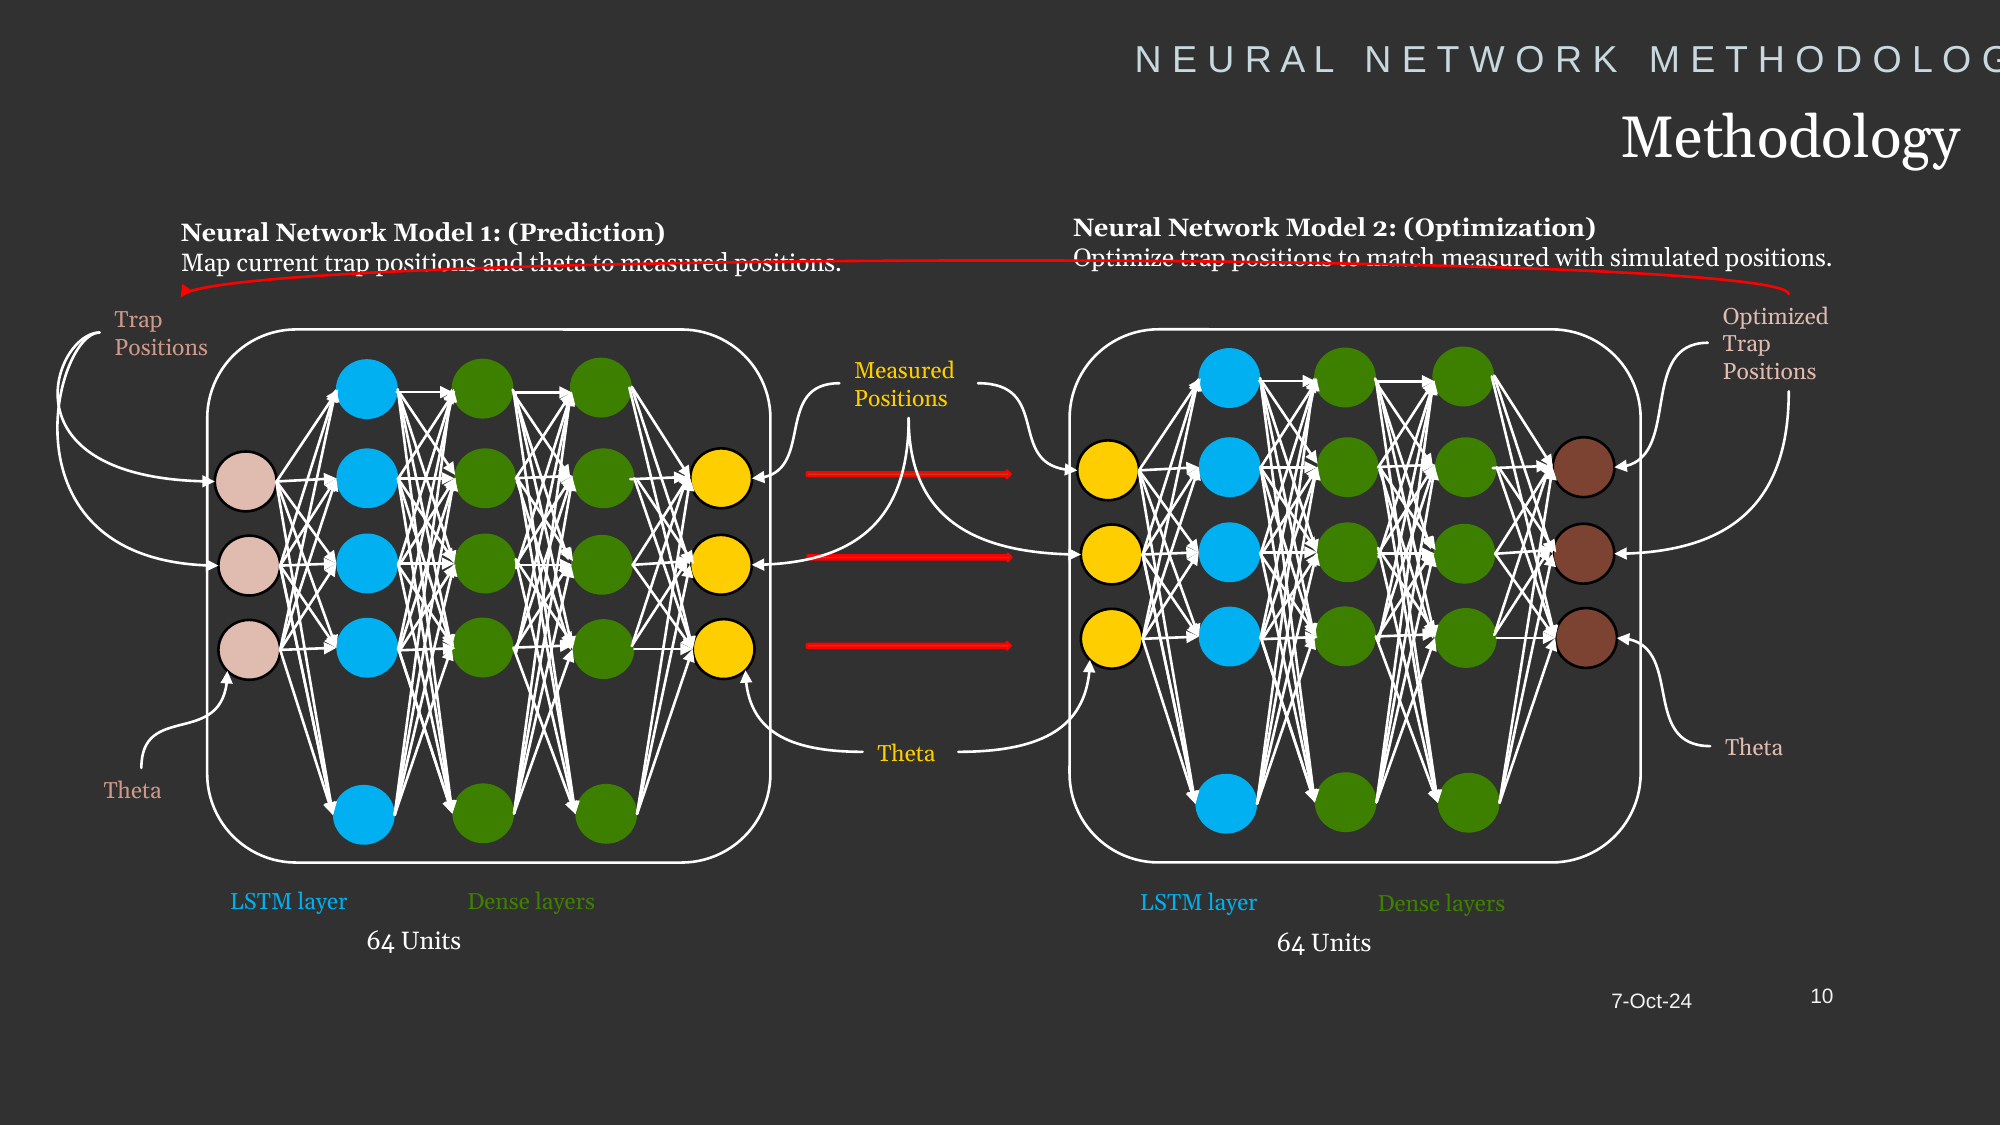

N E U R A L   N E T W O R K   M E T H O D O L O G Y
Methodology
Neural Network Model 2: (Optimization)
Optimize trap positions to match measured with simulated positions.
Neural Network Model 1: (Prediction)
Map current trap positions and theta to measured positions.
Optimized Trap Positions
Trap Positions

Measured Positions

Theta
Theta
Theta

LSTM layer
Dense layers
LSTM layer
Dense layers
64 Units
64 Units
10
7-Oct-24